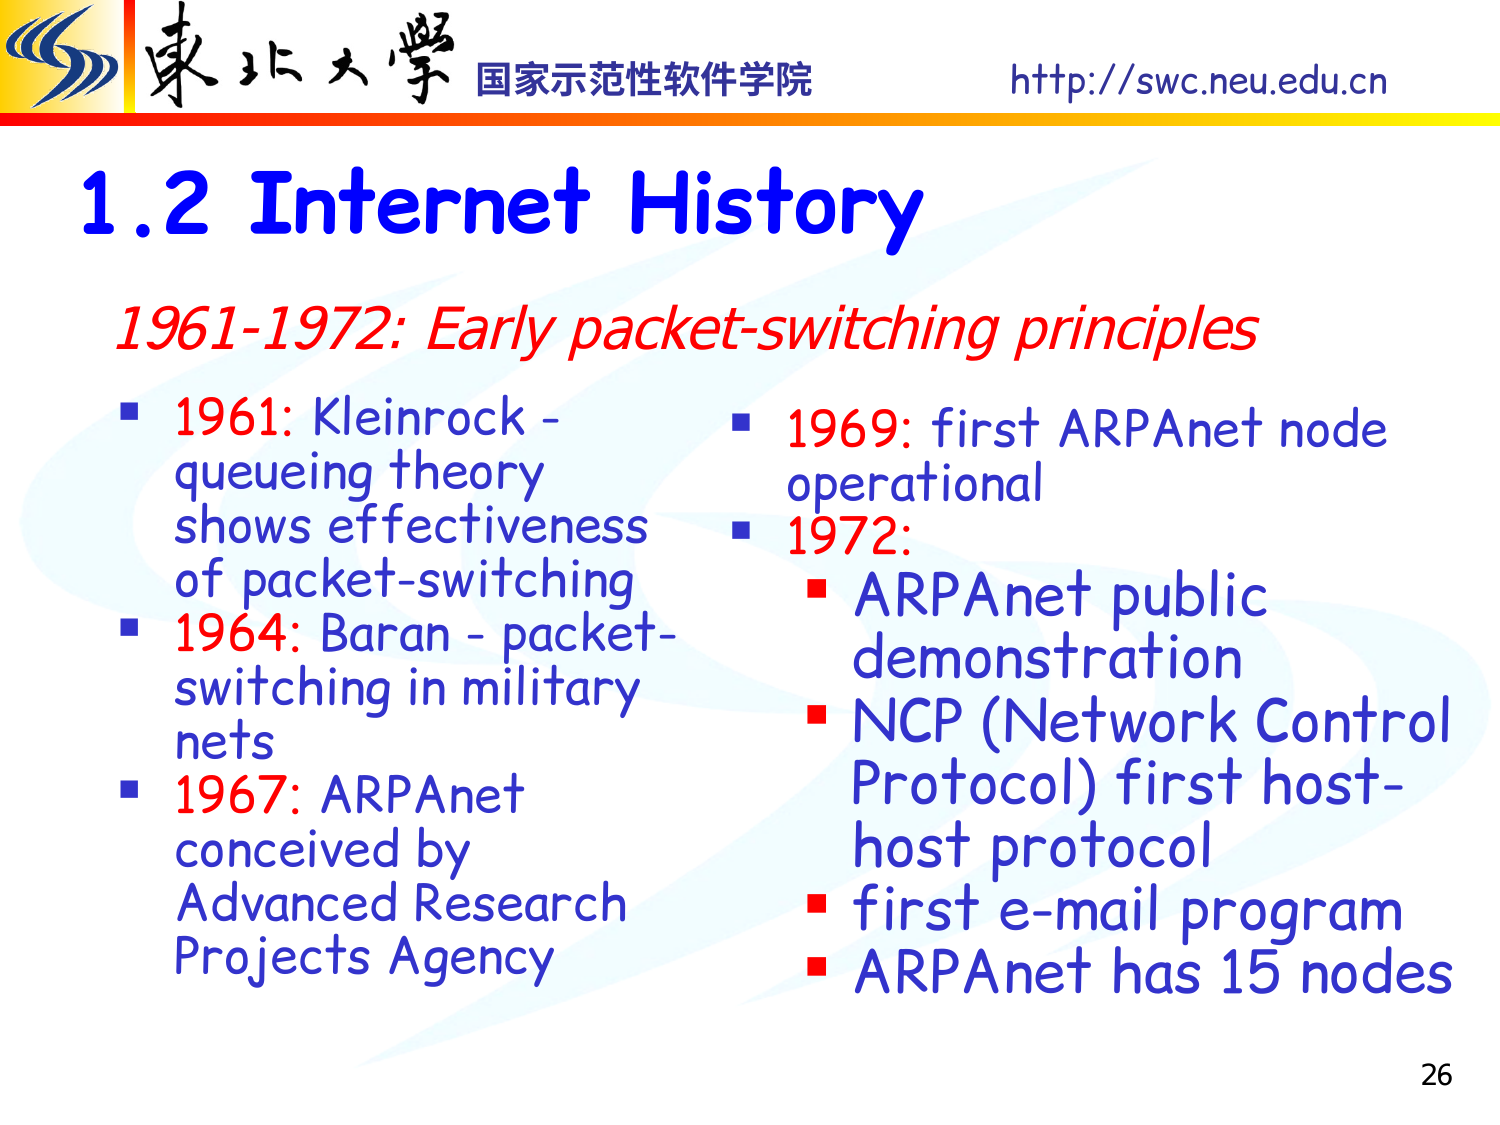

# 1.2 Internet History
1961-1972: Early packet-switching principles
1961: Kleinrock - queueing theory shows effectiveness of packet-switching
1964: Baran - packet-switching in military nets
1967: ARPAnet conceived by Advanced Research Projects Agency

1969: first ARPAnet node operational
1972:
ARPAnet public demonstration
NCP (Network Control Protocol) first host-host protocol
first e-mail program
ARPAnet has 15 nodes
26